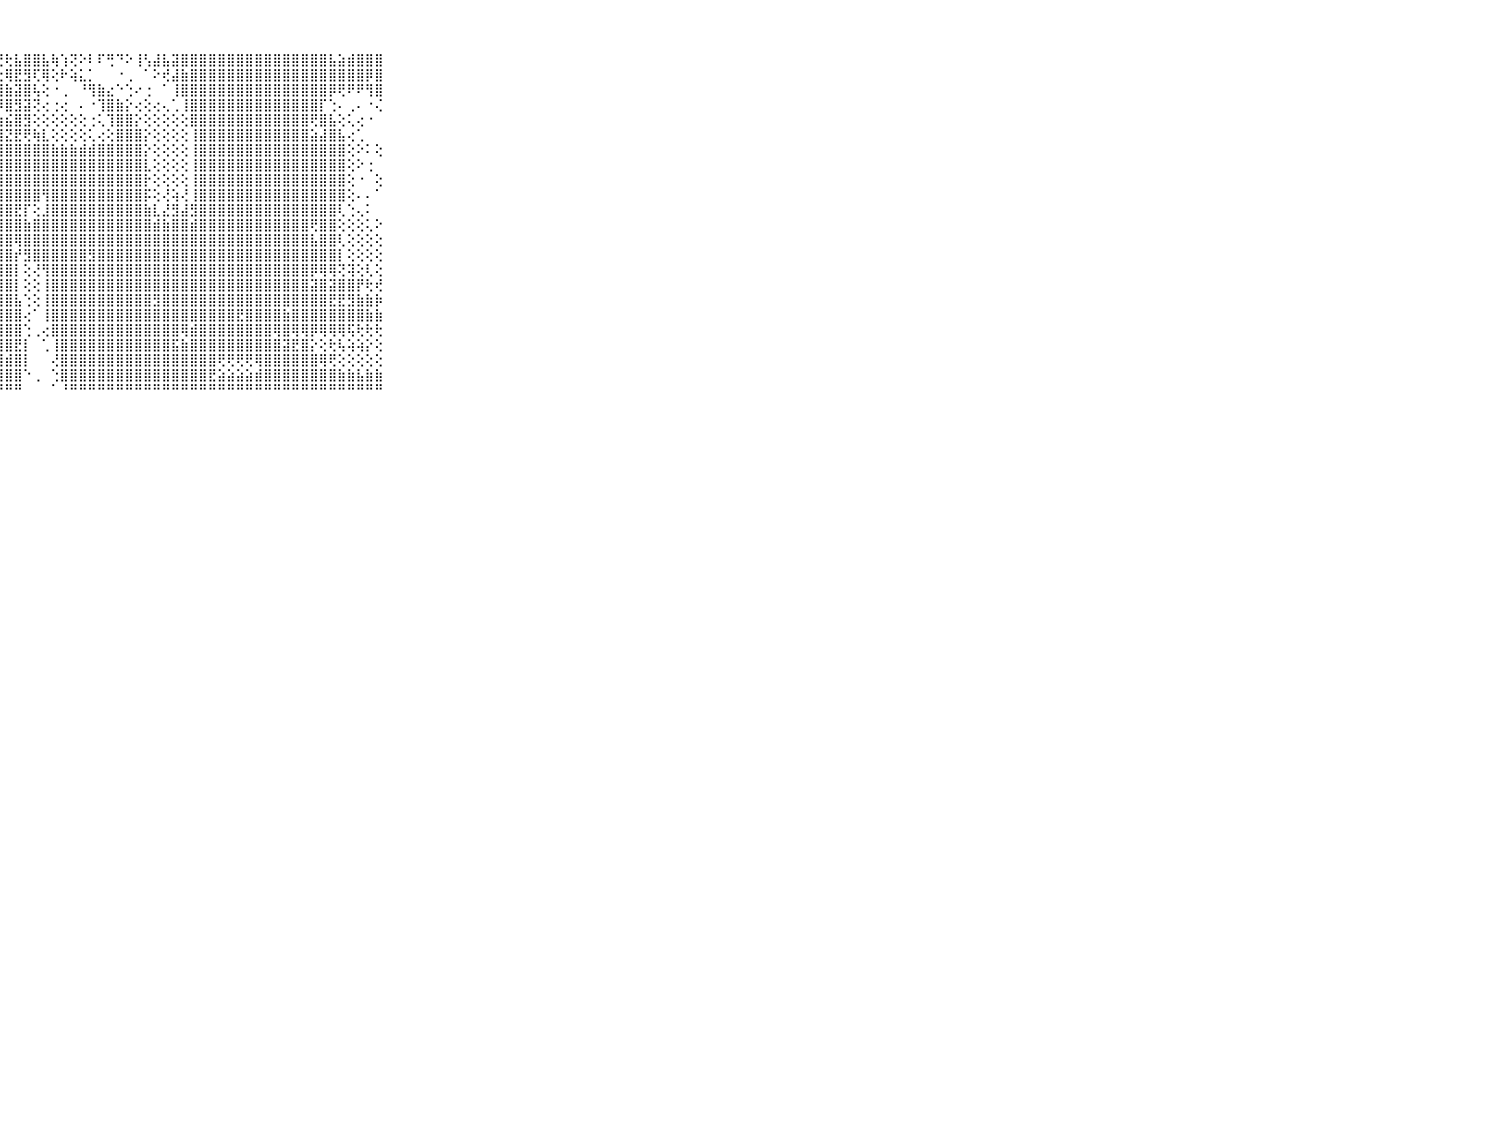

⠀⠀⠀⠀⠀⠀⠀⠀⠀⠀⠀⢕⢕⢕⢕⣼⣟⢿⣷⣝⢕⢗⣹⣿⣯⣽⢟⣟⢗⣧⣿⣿⣧⢷⢱⢝⠕⠇⠏⢛⠙⠕⢸⢣⣼⣧⣽⣿⣿⣿⣿⣿⣿⣿⣿⣿⣿⣿⣿⣿⣿⣿⣿⣧⣵⣾⣿⣿⣿⠀⠀⠀⠀⠀⠀⠀⠀⠀⠀⠀⠀
⠀⠀⠀⠀⠀⠀⠀⠀⠀⠀⠀⢕⢕⢕⢕⢝⣷⣳⣞⢗⢟⢻⣿⣝⣹⣟⣻⢗⢿⣟⣻⢏⢿⢕⠗⢵⣅⡁⠀⠀⠐⢀⠀⠁⠕⢞⣼⣷⣿⣿⣿⣿⣿⣿⣿⣿⣿⣿⣿⣿⣿⣿⣿⣿⣿⣿⣿⡿⣿⠀⠀⠀⠀⠀⠀⠀⠀⠀⠀⠀⠀
⠀⠀⠀⠀⠀⠀⠀⠀⠀⠀⠀⢕⣱⣧⣼⡟⣗⣿⡵⡗⢕⣕⣏⣿⡞⢗⢷⢿⣷⣽⣿⢧⢕⠐⢀⠀⠘⢻⣷⣔⠑⢑⠔⢐⠀⠁⢸⣿⣿⣿⣿⣿⣿⣿⣿⣿⣿⣿⣿⣿⣿⣿⣿⡿⢟⠟⠟⢻⣿⠀⠀⠀⠀⠀⠀⠀⠀⠀⠀⠀⠀
⠀⠀⠀⠀⠀⠀⠀⠀⠀⠀⠀⢕⢵⢕⡕⢹⡜⣕⣕⢳⡷⣵⣞⣧⣵⣿⣿⡿⣿⣻⣽⢝⢔⢐⢔⠀⠄⠐⢹⣿⣷⡕⢔⢕⢔⢄⢁⢸⣿⣿⣿⣿⣿⣿⣿⣿⣿⣿⣿⣿⣿⣿⡏⢑⠄⢀⠄⠐⢌⠀⠀⠀⠀⠀⠀⠀⠀⠀⠀⠀⠀
⠀⠀⠀⠀⠀⠀⠀⠀⠀⠀⠀⢕⣕⡗⢗⢞⢿⢿⢿⢯⣼⣿⢿⢿⢷⣺⣽⣷⣮⣿⣻⢕⢕⢕⢕⢕⢕⢐⢅⢹⣿⣿⡕⢕⢕⢕⢕⢕⣿⣿⣿⣿⣿⣿⣿⣿⣿⣿⣿⣿⣿⢟⣿⣧⢕⢅⢔⠐⠀⠀⠀⠀⠀⠀⠀⠀⠀⠀⠀⠀⠀
⠀⠀⠀⠀⠀⠀⠀⠀⠀⠀⠀⢱⢵⢵⢯⢽⢽⢹⡽⣝⣝⣟⣗⣗⣿⣿⣻⣽⣝⣟⢟⢷⣇⢕⢕⢕⢕⢅⢔⢕⣿⣿⣿⡕⢕⢕⢕⢕⢸⣿⣿⣿⣿⣿⣿⣿⣿⣿⣿⣿⣿⣵⣼⣿⣧⢔⢁⠀⠀⠀⠀⠀⠀⠀⠀⠀⠀⠀⠀⠀⠀
⠀⠀⠀⠀⠀⠀⠀⠀⠀⠀⠀⢜⣝⣝⣱⣗⣗⣗⣻⣿⣳⣳⢗⢇⣿⣿⣿⣿⣿⣿⣿⣿⣿⣷⣷⣷⣾⣾⣿⣿⣿⣿⣿⡕⢕⢕⢕⢕⢸⣿⣿⣿⣿⣿⣿⣿⣿⣿⣿⣿⣿⣿⣿⣿⣿⢕⠕⠅⢕⠀⠀⠀⠀⠀⠀⠀⠀⠀⠀⠀⠀
⠀⠀⠀⠀⠀⠀⠀⠀⠀⠀⠀⢜⢟⢻⢯⡞⢟⢟⢿⢷⢿⢧⢿⢿⢿⣿⣿⣿⣿⣿⣿⣿⣿⣿⣿⣿⣿⣿⣿⣿⣿⣿⣿⣇⢕⢕⢕⢕⢸⣿⣿⣿⣿⣿⣿⣿⣿⣿⣿⣿⣿⣿⣿⣿⣿⢕⠕⢐⠀⠀⠀⠀⠀⠀⠀⠀⠀⠀⠀⠀⠀
⠀⠀⠀⠀⠀⠀⠀⠀⠀⠀⠀⢹⣽⢿⢿⢽⢝⢹⡽⢽⢹⣝⣽⣽⣿⣿⣿⣿⣿⣿⣿⣿⣿⣿⣿⣿⣿⣿⣿⣿⣿⣿⣿⡗⢕⢕⢕⢕⢸⣿⣿⣿⣿⣿⣿⣿⣿⣿⣿⣿⣿⣿⣿⣿⣿⢕⠐⠀⢕⠀⠀⠀⠀⠀⠀⠀⠀⠀⠀⠀⠀
⠀⠀⠀⠀⠀⠀⠀⠀⠀⠀⠀⣕⣗⣗⣷⣷⣷⣷⣳⣷⣷⣷⣷⣺⣿⣻⣿⣿⣿⣿⣿⣿⢻⣿⣿⣿⣿⣿⣿⣿⣿⣿⣿⡯⢕⢜⢵⢜⢸⣿⣿⣿⣿⣿⣿⣿⣿⣿⣿⣿⣿⣿⣿⣿⣿⢕⠄⠄⠁⠀⠀⠀⠀⠀⠀⠀⠀⠀⠀⠀⠀
⠀⠀⠀⠀⠀⠀⠀⠀⠀⠀⠀⣿⡧⣵⣼⡧⣵⣵⣽⣷⣷⣾⣷⣾⣿⣾⣿⣿⣿⣟⡏⢕⣸⣿⣿⣿⣿⣿⣿⣿⣿⣿⣿⣷⣇⣜⣻⣼⣻⣿⣿⣿⣿⣿⣿⣿⣿⣿⣿⣿⣿⣿⣿⣿⢇⢑⢄⠅⠀⠀⠀⠀⠀⠀⠀⠀⠀⠀⠀⠀⠀
⠀⠀⠀⠀⠀⠀⠀⠀⠀⠀⠀⢸⣼⣿⣟⣫⣿⣿⣿⣿⣾⣷⣿⣾⣷⣯⣽⣿⣿⣿⣷⣿⣿⣿⣿⣿⣿⣿⣿⣿⣿⣿⣿⣿⣾⣷⣿⣿⣾⣿⣿⣿⣿⣿⣿⣿⣿⣿⣿⣿⣿⢟⣿⣿⢕⢕⢕⢅⠕⠀⠀⠀⠀⠀⠀⠀⠀⠀⠀⠀⠀
⠀⠀⠀⠀⠀⠀⠀⠀⠀⠀⠀⣾⣿⣾⣿⣟⣿⣿⣿⣿⣿⣿⣿⣿⣿⣿⣿⣿⣿⢿⣿⣿⣿⣿⣿⣿⣿⣿⣿⣿⣿⣿⣿⣿⣿⣿⣿⣿⣿⣿⣿⣿⣿⣿⣿⣿⣿⣿⣿⣿⣿⣧⣿⣿⢇⢕⢕⢕⢕⠀⠀⠀⠀⠀⠀⠀⠀⠀⠀⠀⠀
⠀⠀⠀⠀⠀⠀⠀⠀⠀⠀⠀⣿⣿⣿⣿⣿⣿⣿⣿⣿⣿⣿⣿⣿⣿⣿⣿⣿⣿⡞⣻⣿⣿⣿⣿⣿⣿⣻⣿⣿⣿⣿⣿⣿⣿⣿⣿⣿⣿⣿⣿⣿⣿⣿⣿⣿⣿⣿⣿⣿⣿⣿⣿⣿⡇⢕⢕⢕⢕⠀⠀⠀⠀⠀⠀⠀⠀⠀⠀⠀⠀
⠀⠀⠀⠀⠀⠀⠀⠀⠀⠀⠀⣼⣾⣟⣿⣿⣿⣿⣿⣿⣿⣿⣿⣿⣿⣿⣿⣿⣿⡇⢕⢜⢻⣿⣿⣿⣿⣿⣿⣿⣿⣿⣿⣿⣿⣿⣿⣿⣿⣿⣿⣿⣿⣿⣿⣿⣿⣿⣿⣿⣿⡿⢿⢿⢝⢽⢕⢇⢕⠀⠀⠀⠀⠀⠀⠀⠀⠀⠀⠀⠀
⠀⠀⠀⠀⠀⠀⠀⠀⠀⠀⠀⣽⣿⣿⣿⣿⣿⣿⣿⣿⣿⣿⣿⣿⣿⣿⣿⣿⣿⡇⢕⢕⢸⣿⣿⣿⣿⣿⣿⣿⣿⣿⣿⣿⣿⣿⣿⣿⣿⣿⣿⣿⣿⣿⣿⣿⣿⣿⣿⣿⣿⣽⣿⣽⣿⣿⡟⢗⢞⠀⠀⠀⠀⠀⠀⠀⠀⠀⠀⠀⠀
⠀⠀⠀⠀⠀⠀⠀⠀⠀⠀⠀⣿⣿⣿⣿⣿⣿⣿⣿⣿⣿⣿⣿⣿⣿⣿⣿⣿⣿⣧⢑⢕⢸⣿⣿⣿⣿⣿⣿⣿⣿⣿⣿⣿⣻⣿⣿⣿⣿⣿⣿⣿⣿⣿⣿⣿⣿⣿⣿⣿⣿⣿⣿⣟⣟⣻⣷⣷⡷⠀⠀⠀⠀⠀⠀⠀⠀⠀⠀⠀⠀
⠀⠀⠀⠀⠀⠀⠀⠀⠀⠀⠀⣿⣿⣿⣿⣿⣿⣿⣿⣿⢿⣿⣿⣿⣿⣿⣿⣿⣿⣿⢔⠁⢸⣿⣿⣿⣿⣿⣿⣿⣿⣿⣿⣿⣿⣿⣿⣿⣿⣿⣿⣿⣿⣟⣿⣿⣿⣿⣷⣿⣿⣿⣿⣿⣿⣿⣿⣷⣷⠀⠀⠀⠀⠀⠀⠀⠀⠀⠀⠀⠀
⠀⠀⠀⠀⠀⠀⠀⠀⠀⠀⠀⣿⣿⣿⣿⣿⣿⣿⣿⣷⣾⣿⣿⣿⣿⣿⣿⣿⣿⣿⢑⢀⢔⣿⣿⣿⣿⣿⣿⣿⣿⣿⣿⣿⣿⣿⣿⢿⣾⣿⣿⣿⣿⣿⣿⣿⣿⢿⣿⢿⢿⡿⢿⢿⢿⢯⢗⢗⢗⠀⠀⠀⠀⠀⠀⠀⠀⠀⠀⠀⠀
⠀⠀⠀⠀⠀⠀⠀⠀⠀⠀⠀⣿⣿⣿⣿⣿⣿⣿⣿⣿⣿⣿⣿⣾⣿⣿⣿⣿⣿⣟⡇⠀⢁⢸⣿⣿⣿⣿⣿⣿⣿⣿⣿⣿⣿⣿⣯⣷⣿⣿⣿⣿⣿⣿⣿⣿⣿⣿⣽⣟⣿⡕⢕⢗⢧⢵⢵⡕⢕⠀⠀⠀⠀⠀⠀⠀⠀⠀⠀⠀⠀
⠀⠀⠀⠀⠀⠀⠀⠀⠀⠀⠀⣵⣿⡿⢿⠿⢻⣿⡿⢝⢕⢕⢝⠯⠝⢟⢻⣿⣾⣿⡇⠀⠀⢜⣿⣿⣿⣿⣿⣿⣿⣿⣿⣿⣿⣿⣿⣿⣿⣿⣿⢟⢟⢟⢟⢿⣿⣿⣿⣿⣿⣿⢿⢟⢕⢕⢕⢕⢕⠀⠀⠀⠀⠀⠀⠀⠀⠀⠀⠀⠀
⠀⠀⠀⠀⠀⠀⠀⠀⠀⠀⠀⢿⠟⢑⢄⠅⠐⠑⠀⠀⠀⠁⠁⠁⠐⠕⢕⢸⣿⣿⠑⢀⠀⢑⣿⣿⣿⣿⣿⣿⣿⣿⣿⣿⣿⣿⣿⣿⣿⣿⣟⣵⣵⣵⣵⣾⣿⣿⣿⣿⣿⣿⣿⣿⣷⣷⣧⣷⣷⠀⠀⠀⠀⠀⠀⠀⠀⠀⠀⠀⠀
⠀⠀⠀⠀⠀⠀⠀⠀⠀⠀⠀⠀⠀⠀⠀⠀⠀⠀⠀⠀⠀⠀⠀⠀⠑⠑⠑⠘⠛⠛⠀⠀⠀⠁⠘⠛⠛⠛⠛⠛⠛⠛⠛⠛⠛⠛⠛⠛⠛⠛⠛⠛⠛⠛⠛⠛⠛⠛⠛⠛⠛⠛⠛⠛⠛⠛⠛⠛⠛⠀⠀⠀⠀⠀⠀⠀⠀⠀⠀⠀⠀